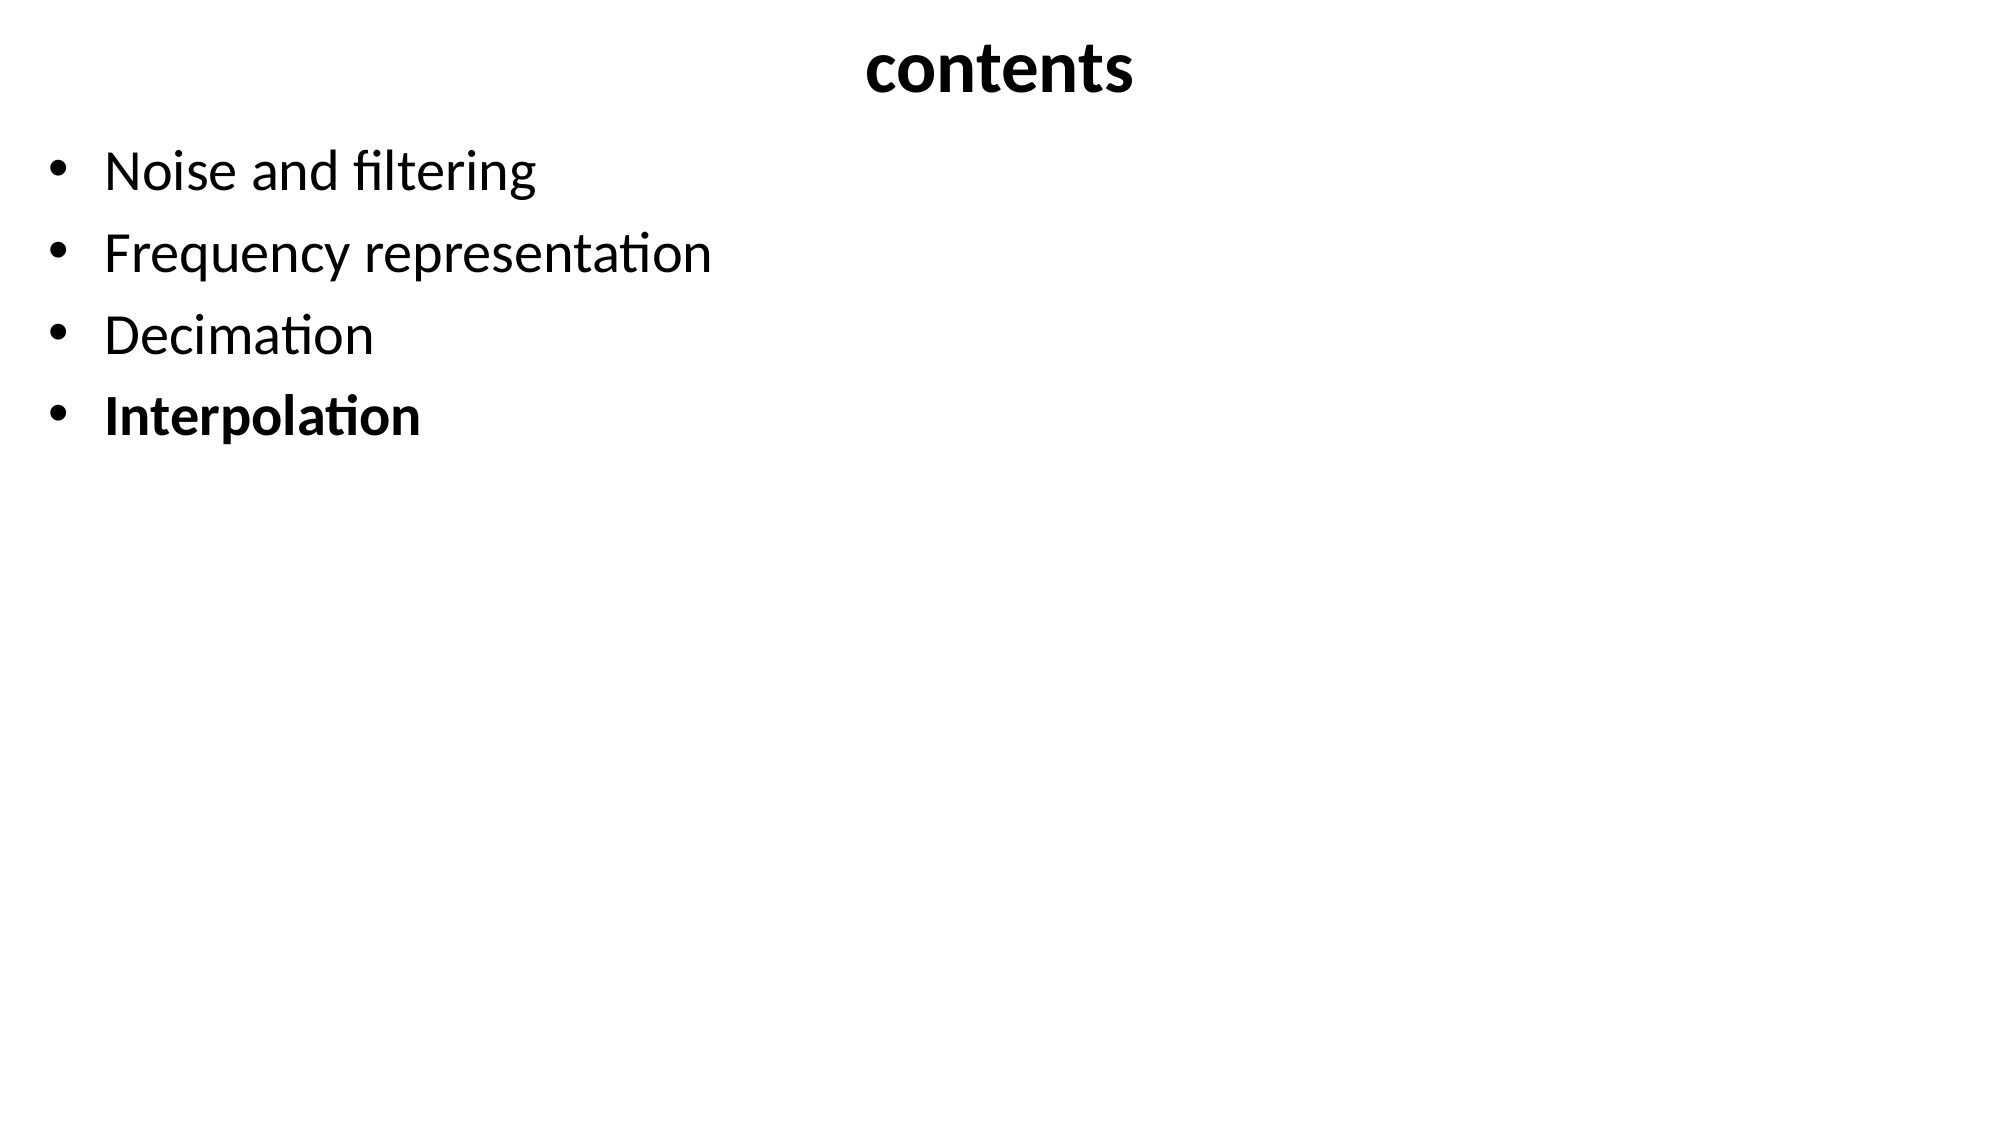

# contents
Noise and filtering
Frequency representation
Decimation
Interpolation